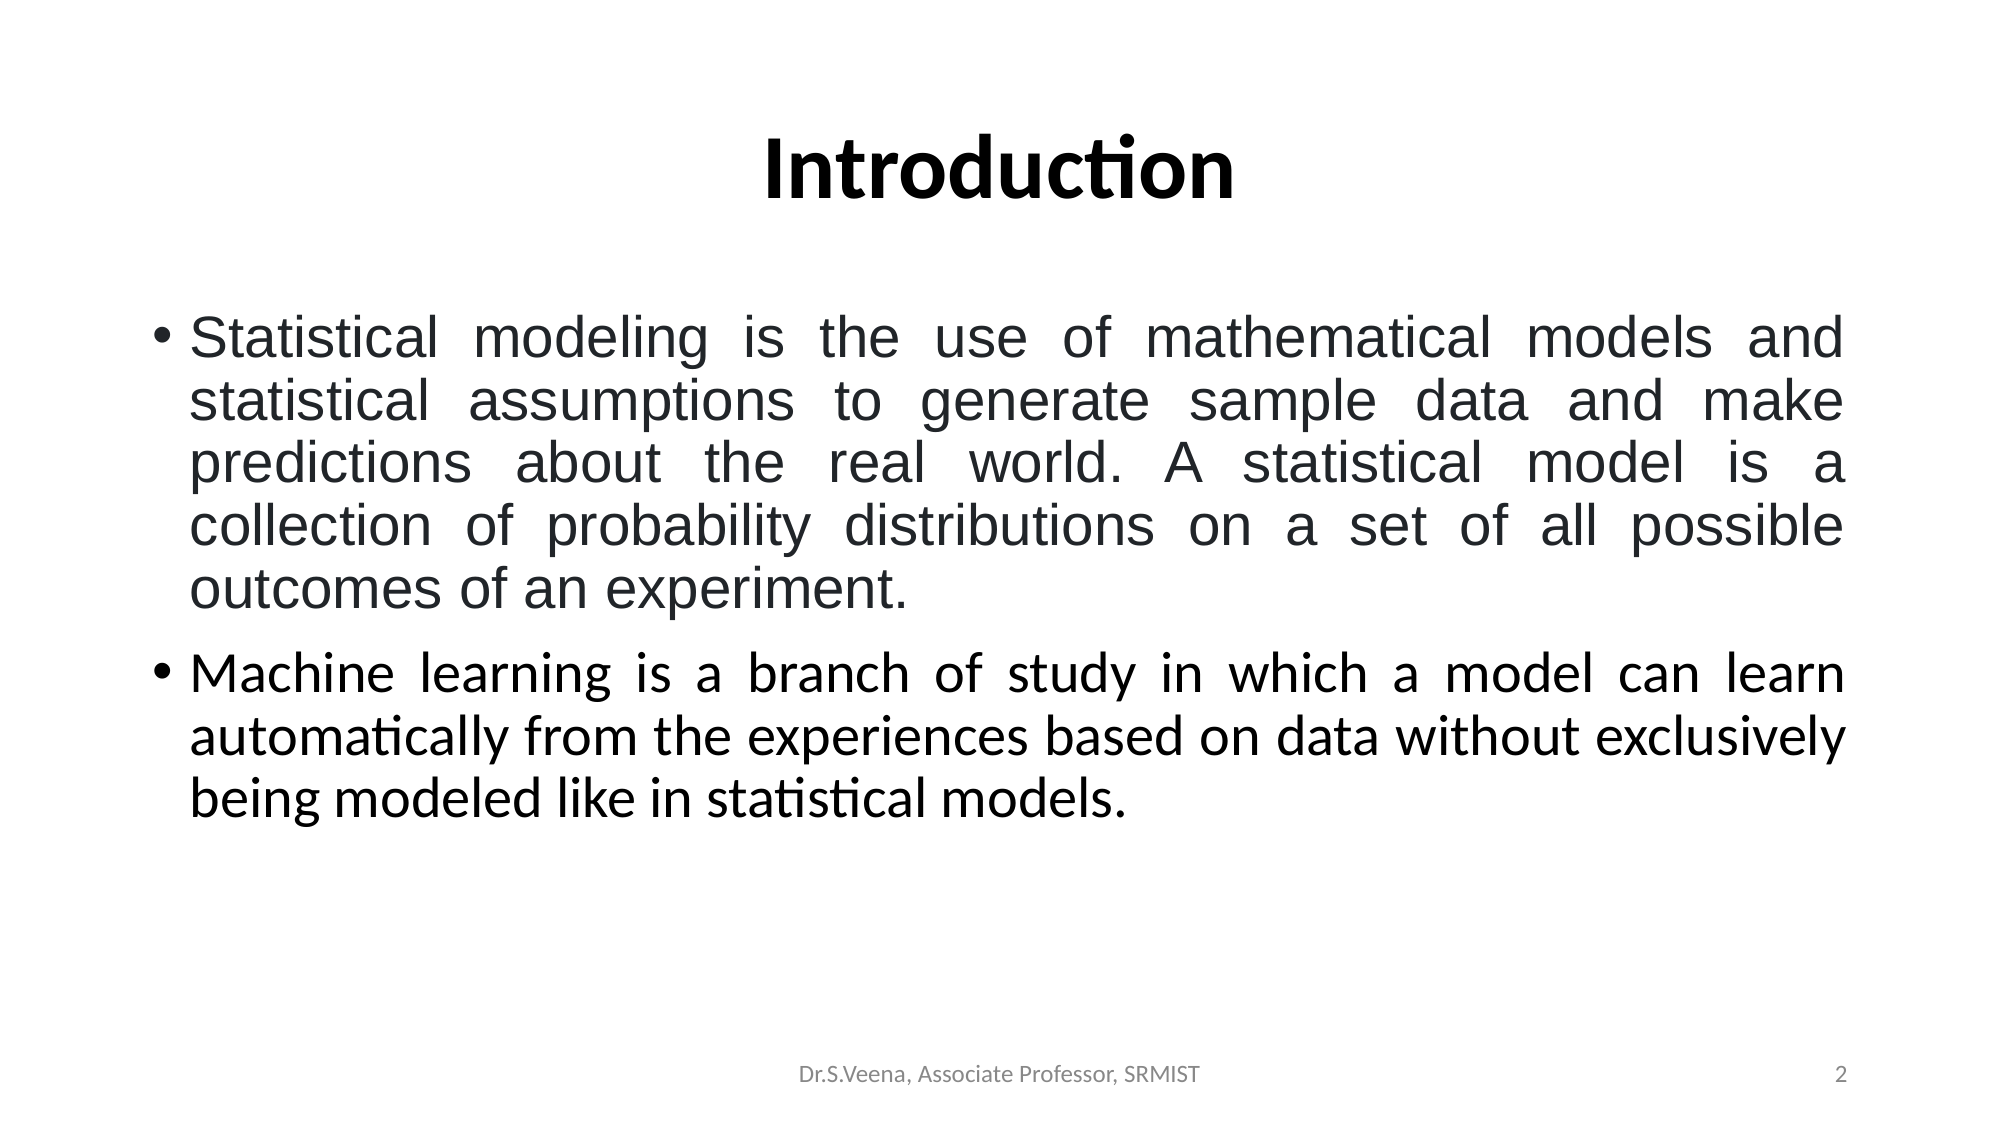

# Introduction
Statistical modeling is the use of mathematical models and statistical assumptions to generate sample data and make predictions about the real world. A statistical model is a collection of probability distributions on a set of all possible outcomes of an experiment.
Machine learning is a branch of study in which a model can learn automatically from the experiences based on data without exclusively being modeled like in statistical models.

Dr.S.Veena, Associate Professor, SRMIST
2